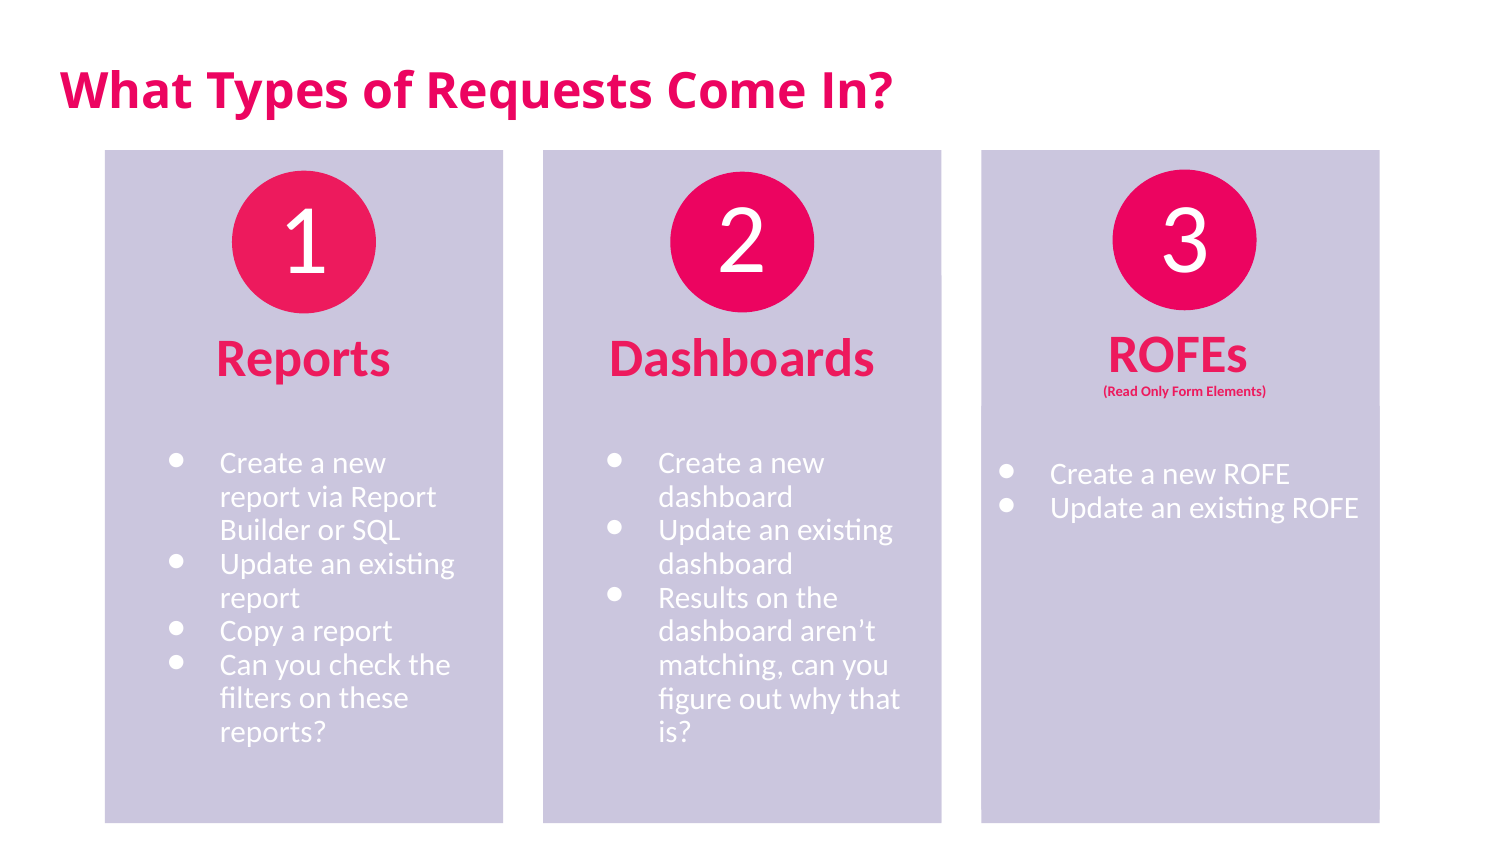

What Types of Requests Come In?

1
2
Dashboards

Create a new dashboard
Update an existing dashboard
Results on the dashboard aren’t matching, can you figure out why that is?

3
Reports

Create a new report via Report Builder or SQL
Update an existing report
Copy a report
Can you check the filters on these reports?

ROFEs
(Read Only Form Elements)

Create a new ROFE
Update an existing ROFE